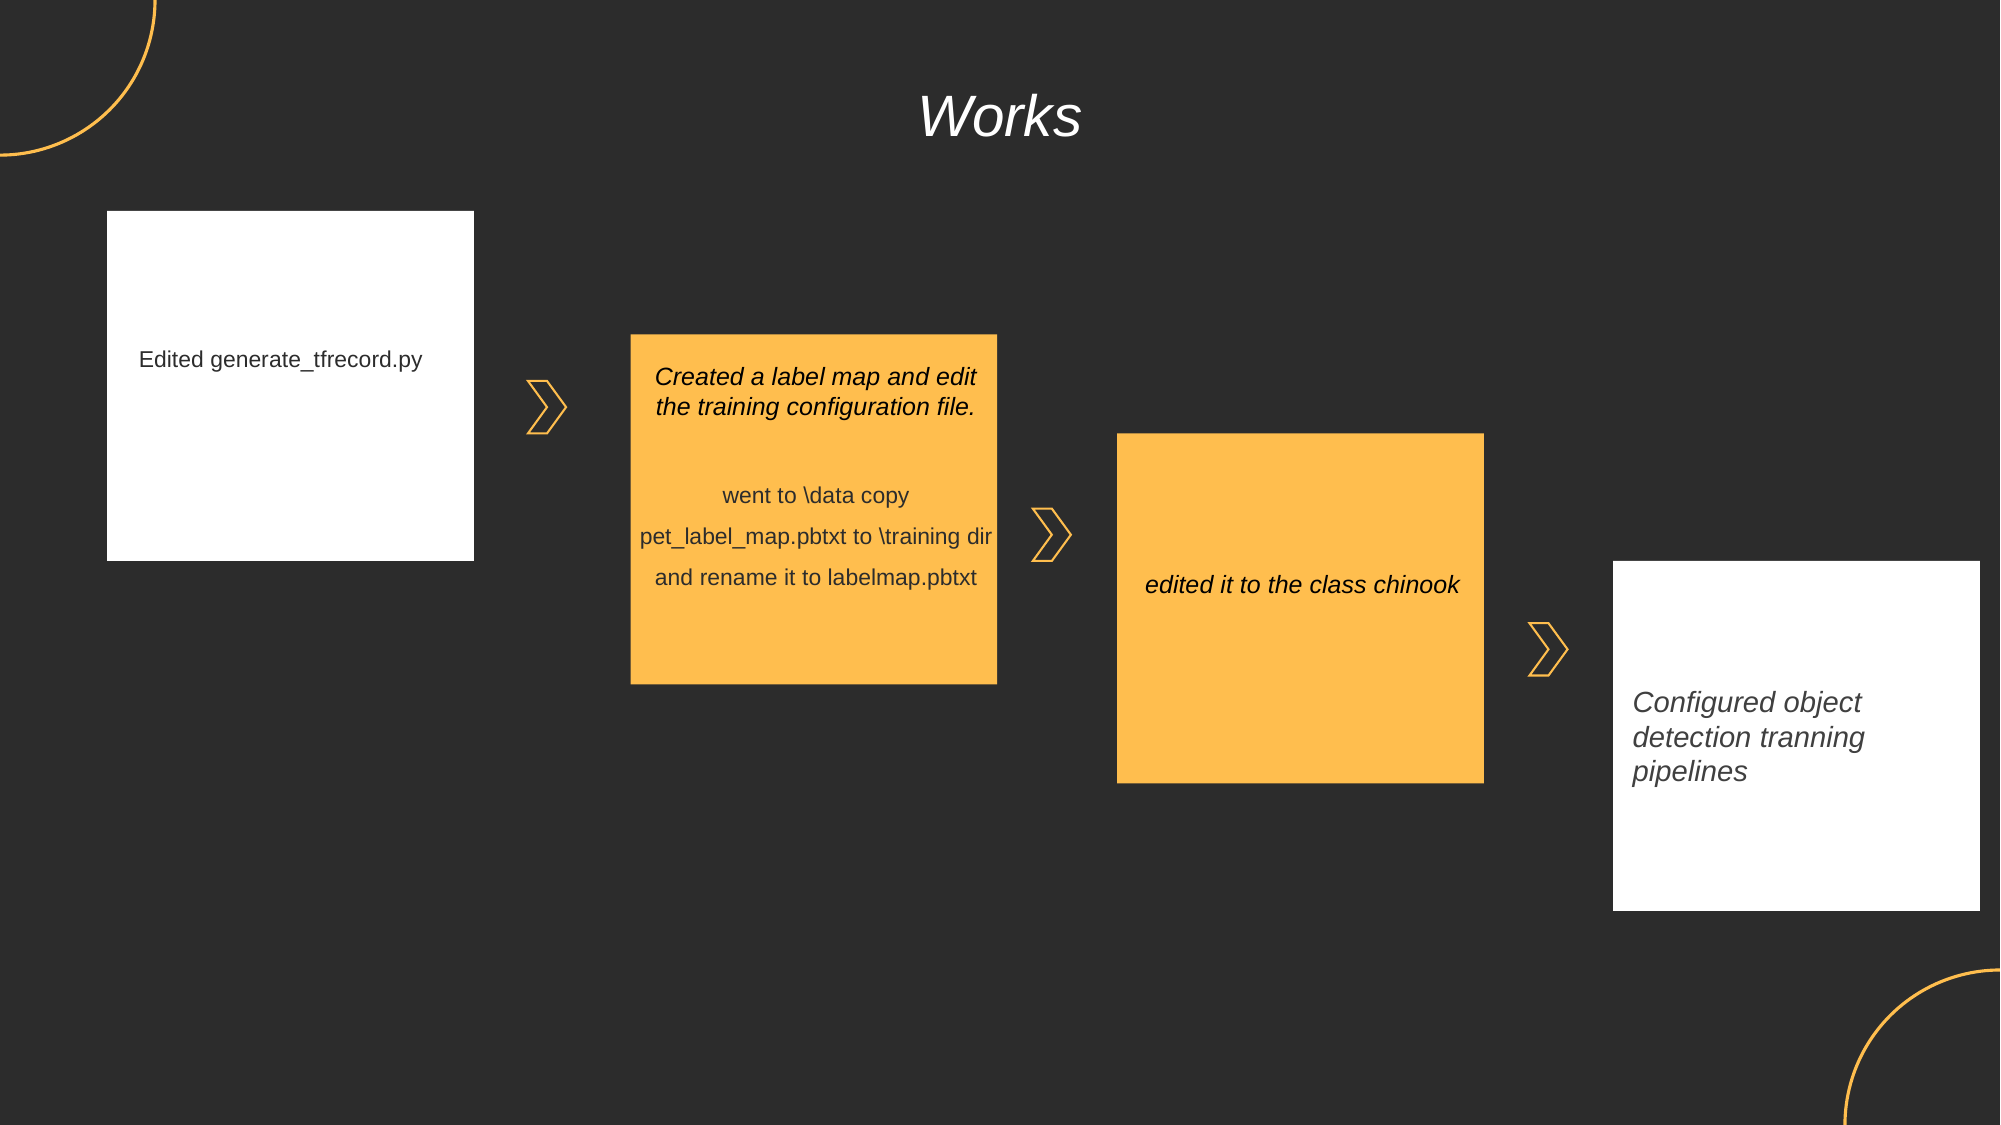

Works

Edited generate_tfrecord.py

Created a label map and edit the training configuration file.

went to \data copy pet_label_map.pbtxt to \training dir and rename it to labelmap.pbtxt

edited it to the class chinook

Configured object detection tranning pipelines